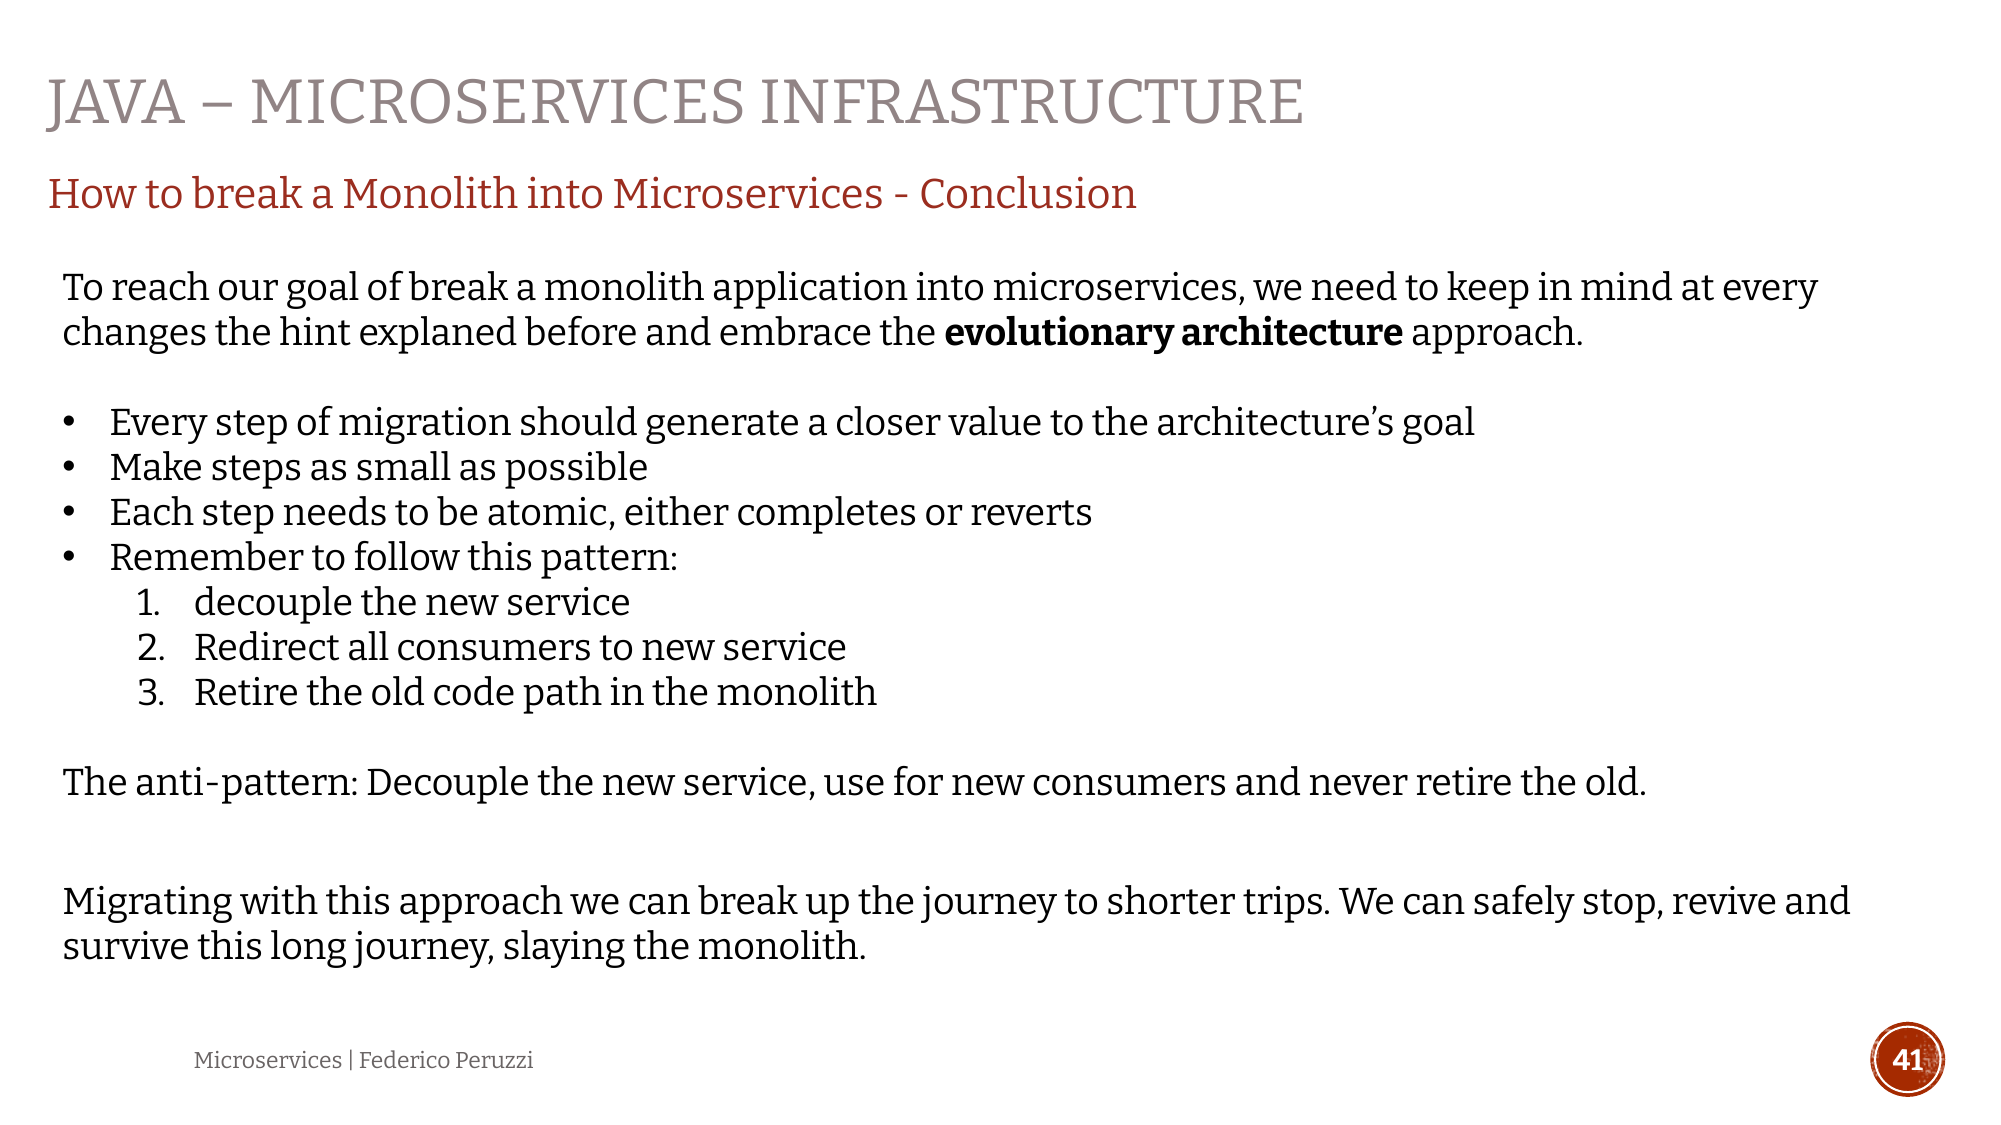

Java – Microservices infrastructure
How to break a Monolith into Microservices - Conclusion
To reach our goal of break a monolith application into microservices, we need to keep in mind at every changes the hint explaned before and embrace the evolutionary architecture approach.

Every step of migration should generate a closer value to the architecture’s goal
Make steps as small as possible
Each step needs to be atomic, either completes or reverts
Remember to follow this pattern:
decouple the new service
Redirect all consumers to new service
Retire the old code path in the monolith
The anti-pattern: Decouple the new service, use for new consumers and never retire the old.
Migrating with this approach we can break up the journey to shorter trips. We can safely stop, revive and survive this long journey, slaying the monolith.
Microservices | Federico Peruzzi
41